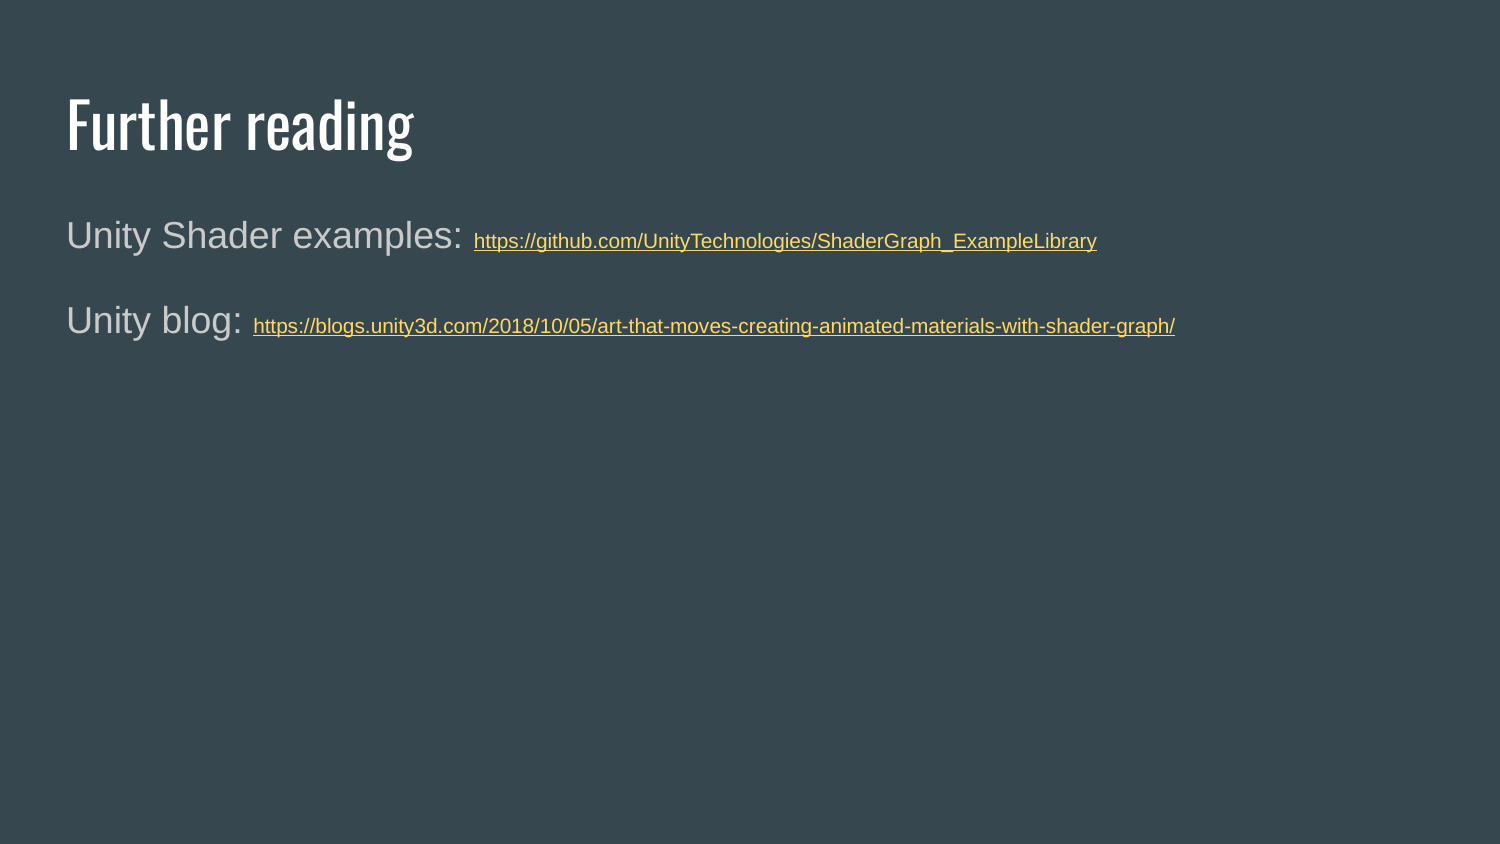

# Further reading
Unity Shader examples: https://github.com/UnityTechnologies/ShaderGraph_ExampleLibrary
Unity blog: https://blogs.unity3d.com/2018/10/05/art-that-moves-creating-animated-materials-with-shader-graph/